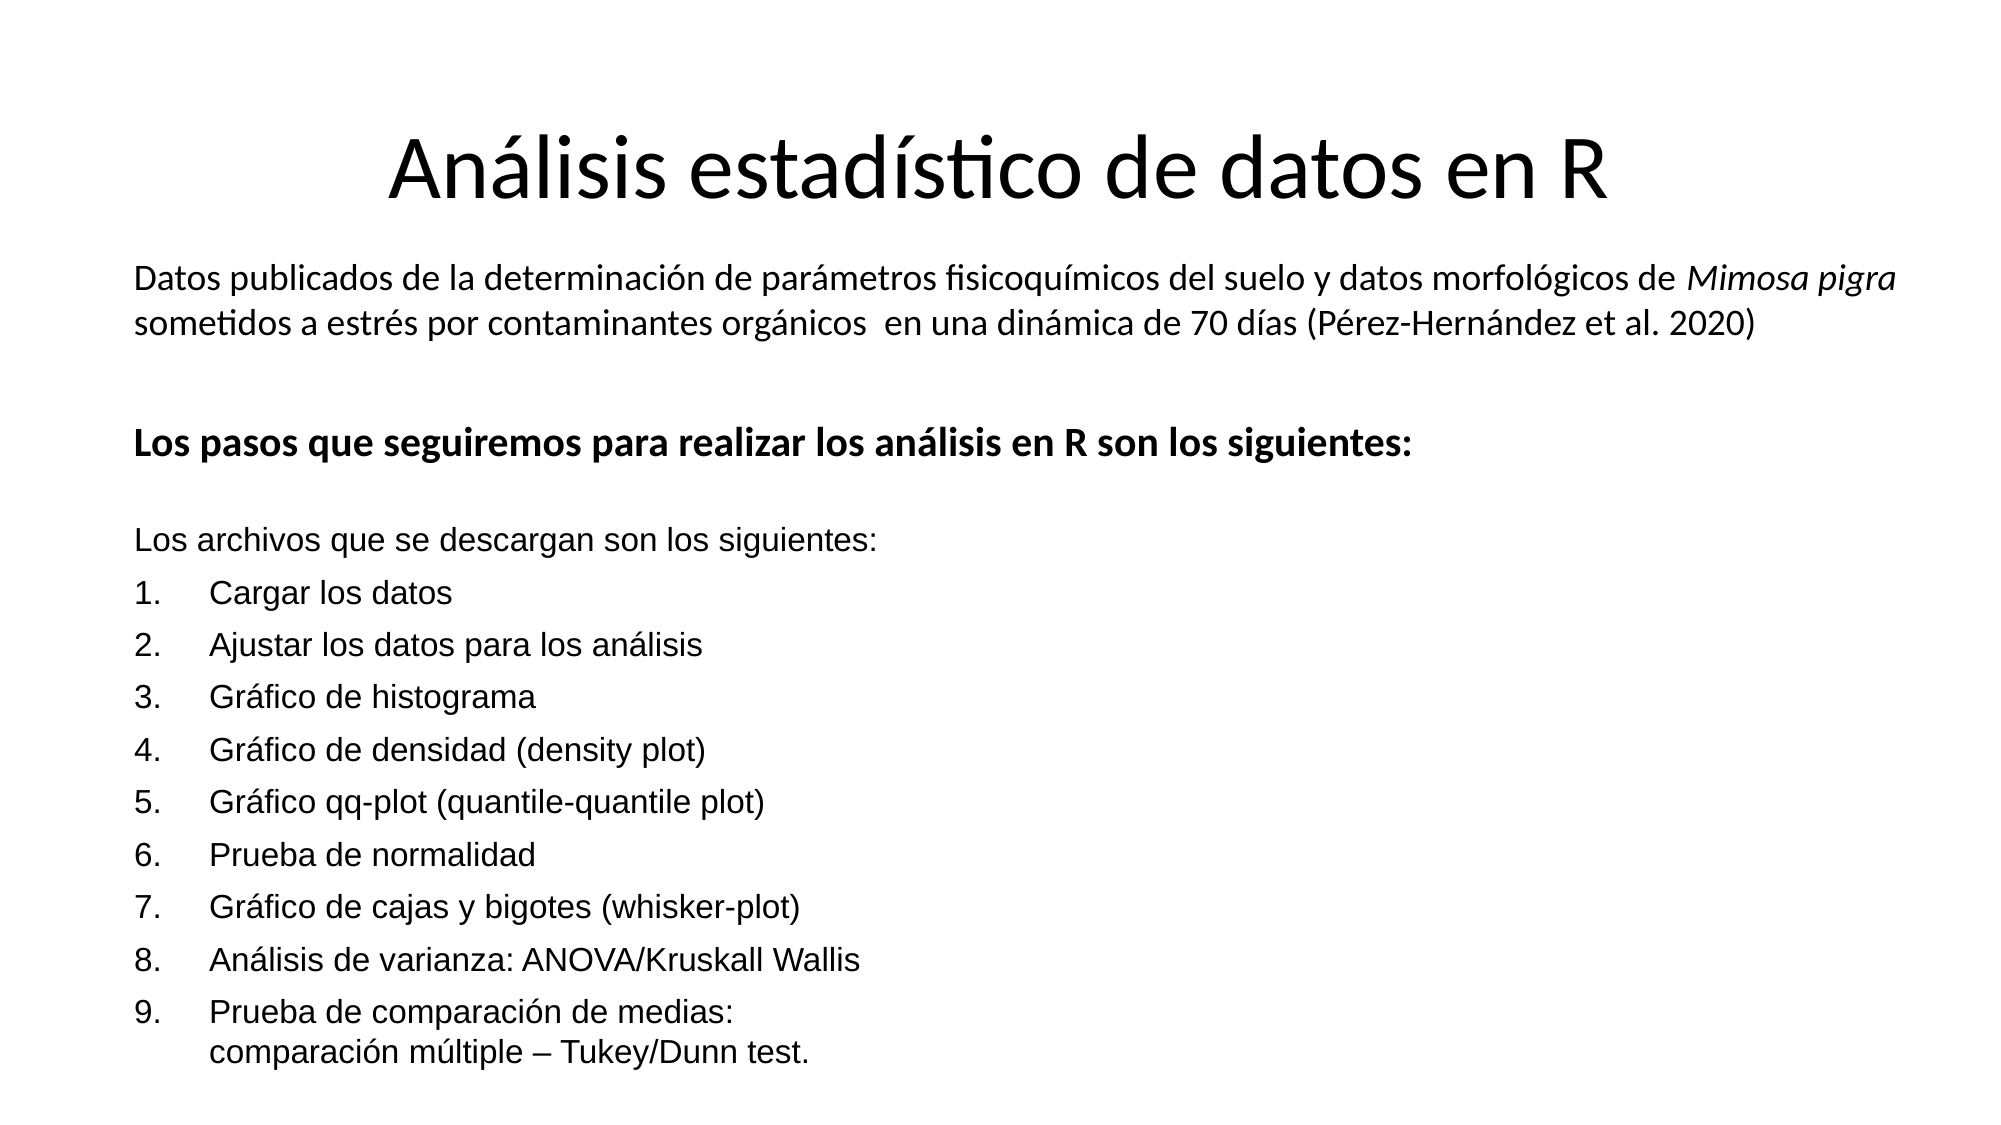

# Análisis estadístico de datos en R
Datos publicados de la determinación de parámetros fisicoquímicos del suelo y datos morfológicos de Mimosa pigra sometidos a estrés por contaminantes orgánicos  en una dinámica de 70 días (Pérez-Hernández et al. 2020)
Los pasos que seguiremos para realizar los análisis en R son los siguientes:

Los archivos que se descargan son los siguientes:
Cargar los datos
Ajustar los datos para los análisis
Gráfico de histograma
Gráfico de densidad (density plot)
Gráfico qq-plot (quantile-quantile plot)
Prueba de normalidad
Gráfico de cajas y bigotes (whisker-plot)
Análisis de varianza: ANOVA/Kruskall Wallis
Prueba de comparación de medias: comparación múltiple – Tukey/Dunn test.